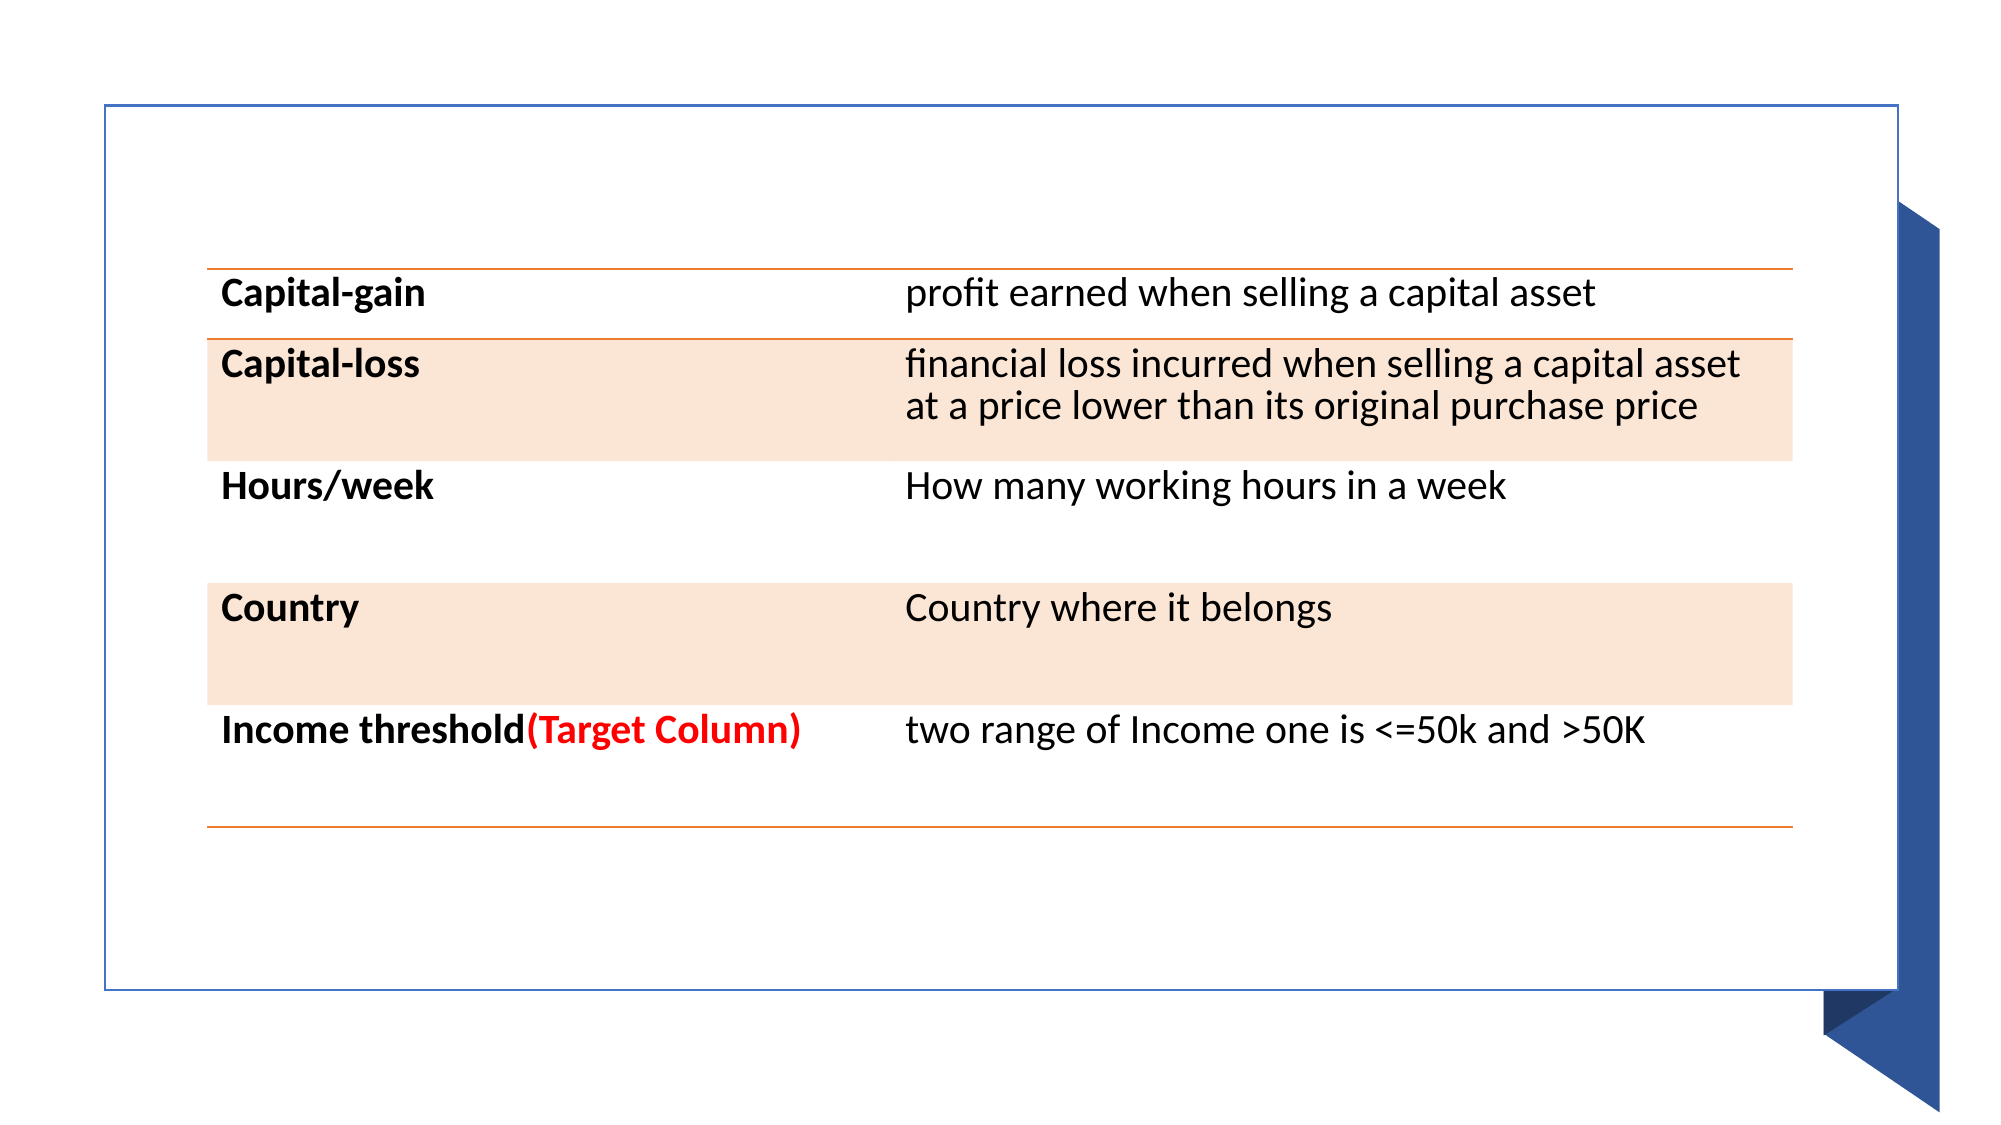

| Capital-gain | profit earned when selling a capital asset |
| --- | --- |
| Capital-loss | financial loss incurred when selling a capital asset at a price lower than its original purchase price |
| Hours/week | How many working hours in a week |
| Country | Country where it belongs |
| Income threshold(Target Column) | two range of Income one is <=50k and >50K |